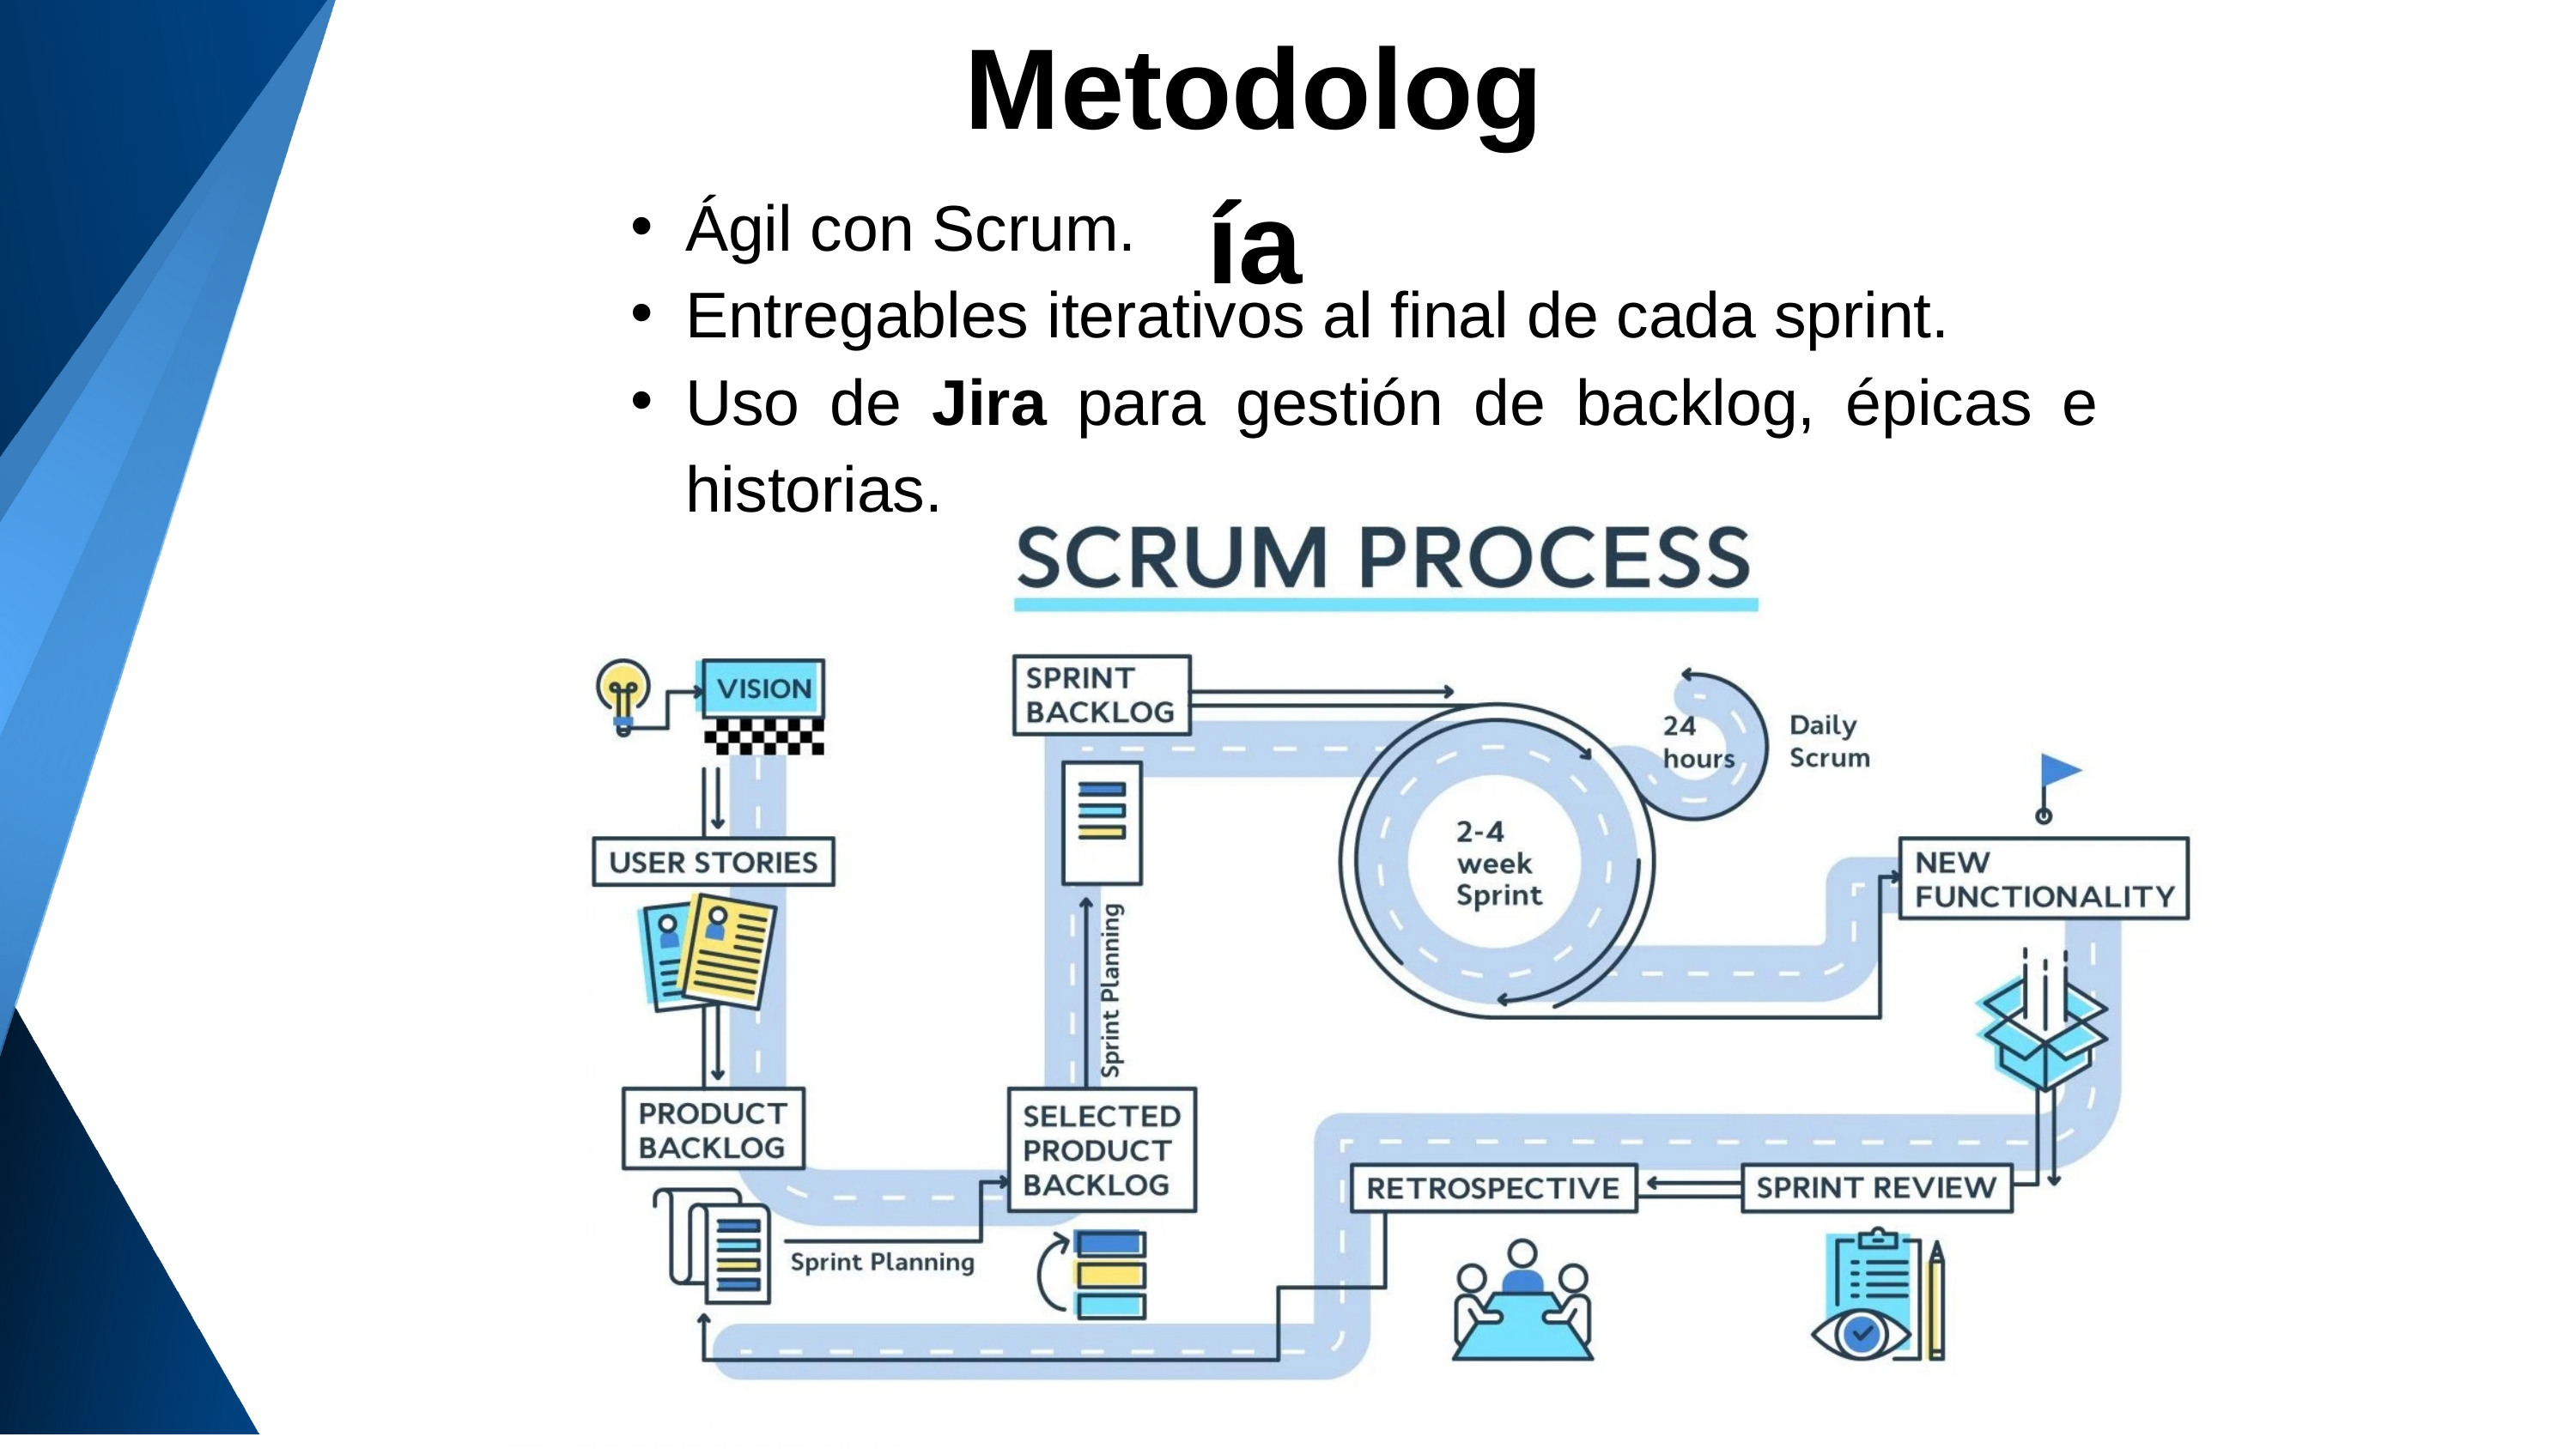

Metodología
Ágil con Scrum.
Entregables iterativos al final de cada sprint.
Uso de Jira para gestión de backlog, épicas e historias.